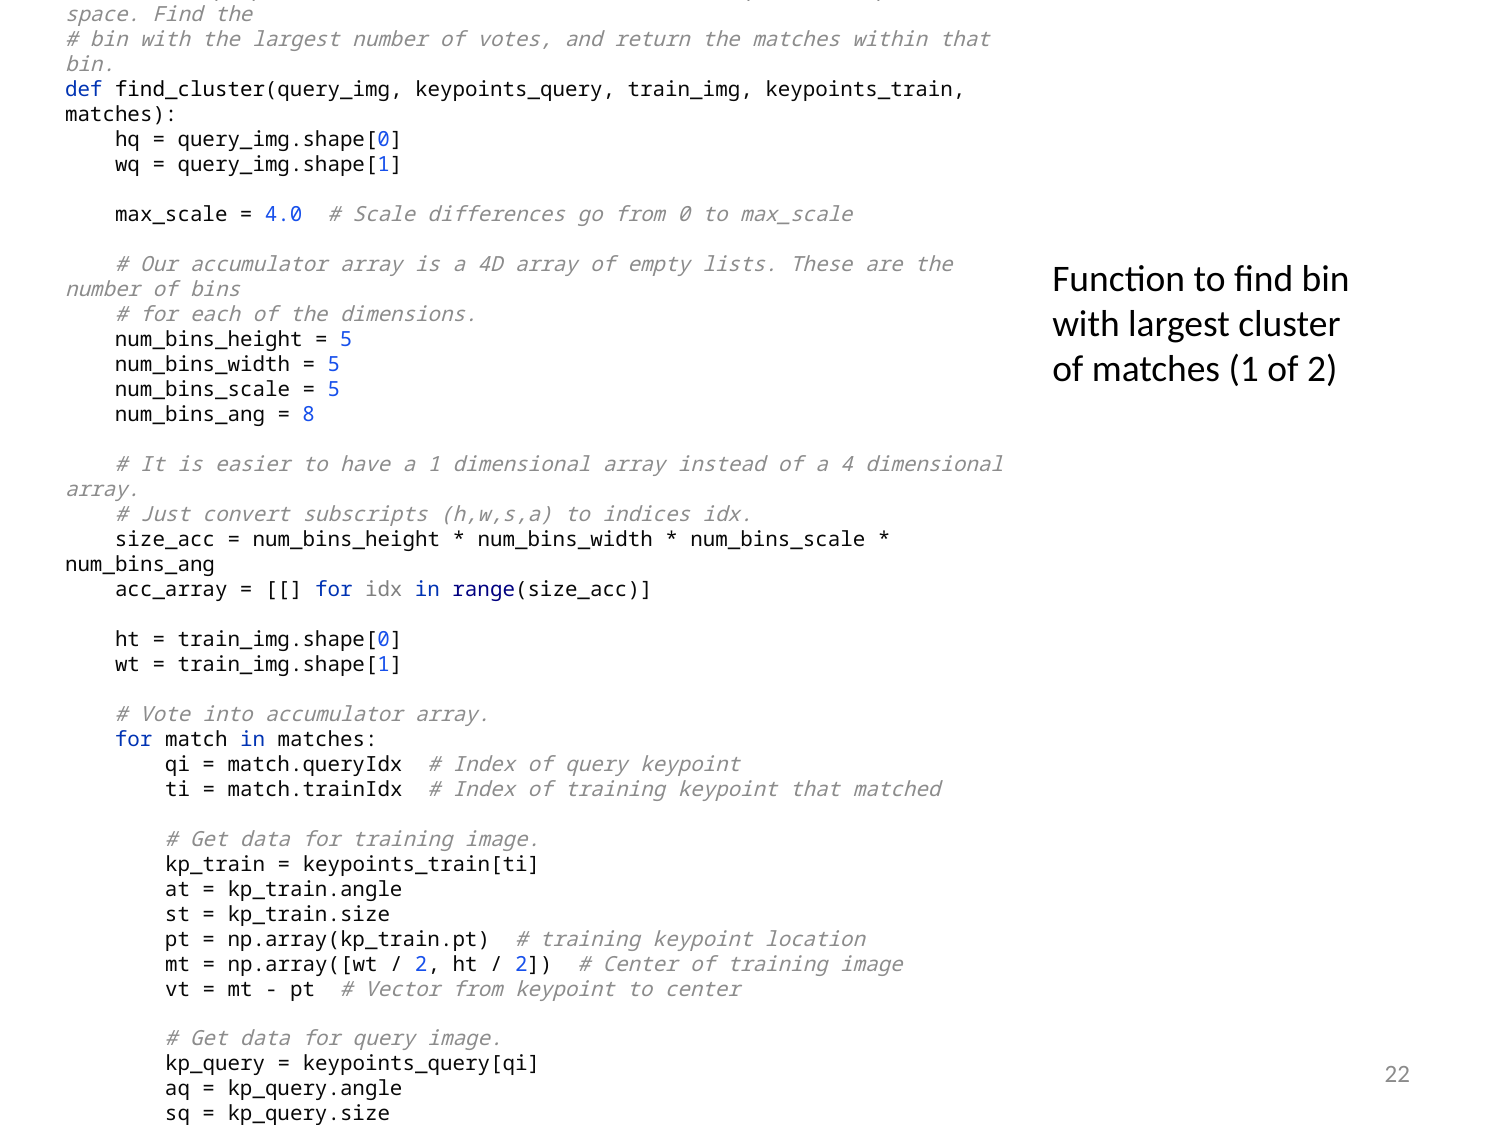

# Given the proposed matches, each match votes into a quantized "pose" space. Find the # bin with the largest number of votes, and return the matches within that bin. def find_cluster(query_img, keypoints_query, train_img, keypoints_train, matches): hq = query_img.shape[0] wq = query_img.shape[1] max_scale = 4.0  # Scale differences go from 0 to max_scale # Our accumulator array is a 4D array of empty lists. These are the number of bins # for each of the dimensions. num_bins_height = 5 num_bins_width = 5 num_bins_scale = 5 num_bins_ang = 8 # It is easier to have a 1 dimensional array instead of a 4 dimensional array. # Just convert subscripts (h,w,s,a) to indices idx. size_acc = num_bins_height * num_bins_width * num_bins_scale * num_bins_ang acc_array = [[] for idx in range(size_acc)] ht = train_img.shape[0] wt = train_img.shape[1] # Vote into accumulator array. for match in matches: qi = match.queryIdx  # Index of query keypoint ti = match.trainIdx  # Index of training keypoint that matched # Get data for training image. kp_train = keypoints_train[ti] at = kp_train.angle st = kp_train.size pt = np.array(kp_train.pt)  # training keypoint location mt = np.array([wt / 2, ht / 2])  # Center of training image vt = mt - pt  # Vector from keypoint to center # Get data for query image. kp_query = keypoints_query[qi] aq = kp_query.angle sq = kp_query.size pq = np.array(kp_query.pt)
Function to find bin with largest cluster of matches (1 of 2)
22